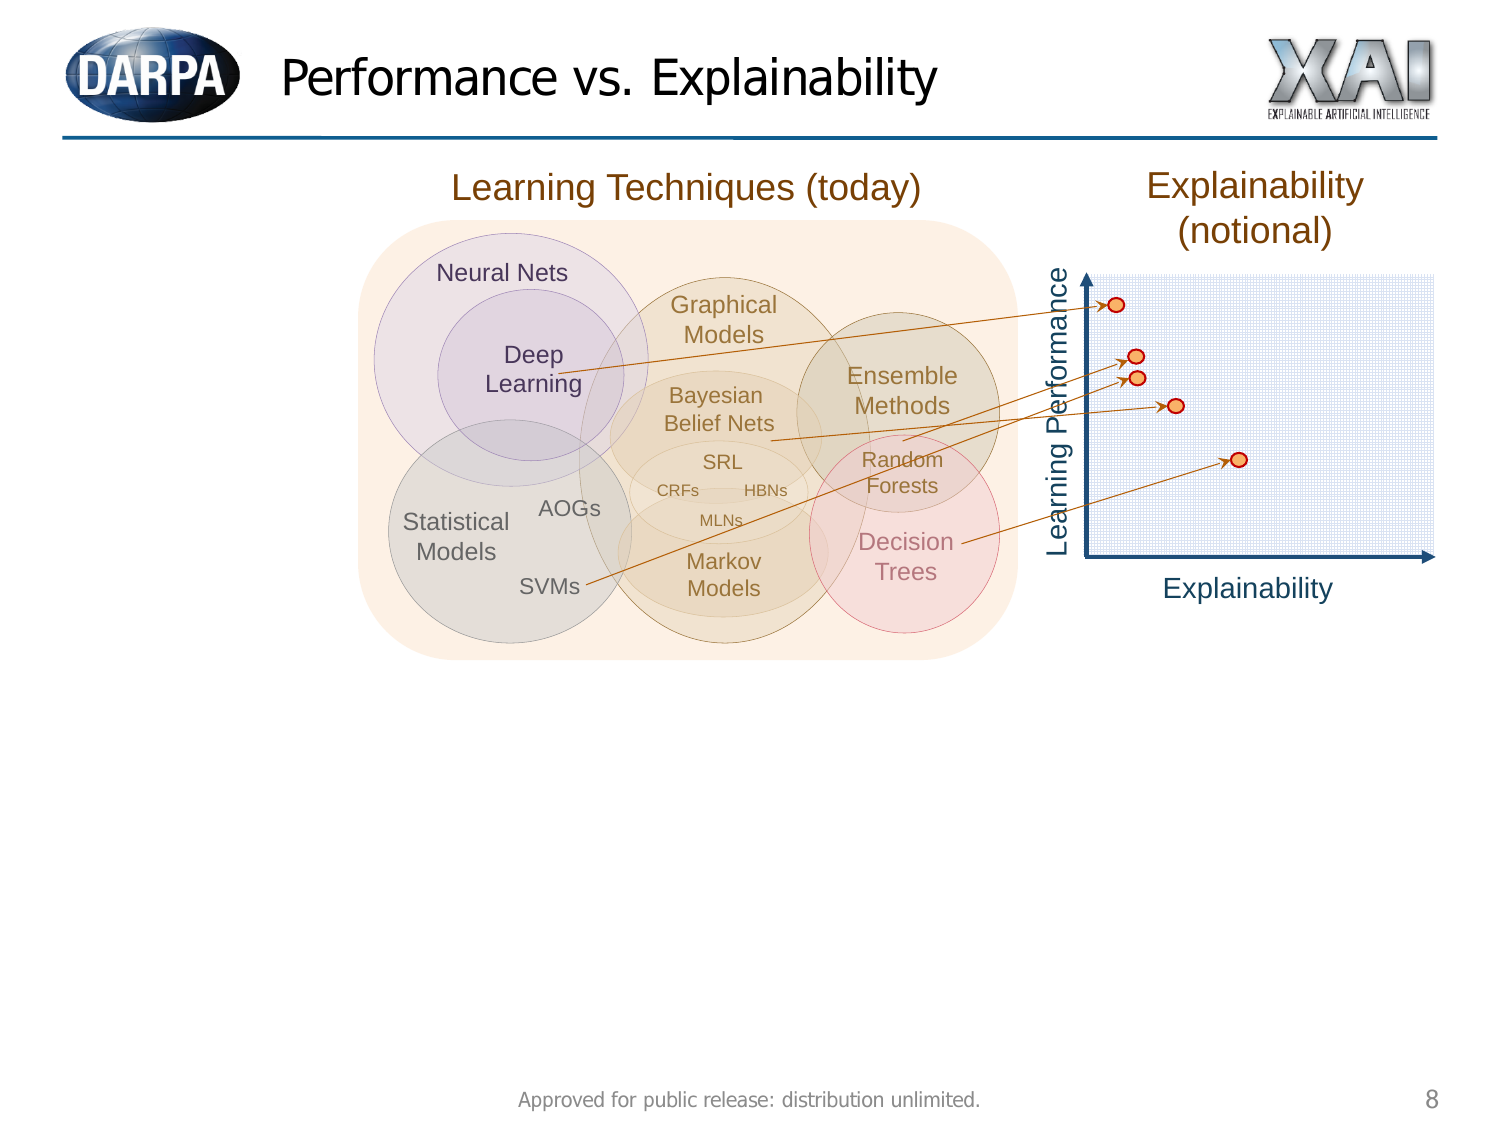

# Performance vs. Explainability
Explainability
(notional)
Learning Techniques (today)

Neural Nets

Graphical
Models

Deep
Learning

Ensemble
Methods

Bayesian
 Belief Nets
Learning Performance

Random
Forests

SRL

CRFs
HBNs
AOGs

Statistical
Models
MLNs
Decision
Trees
Markov Models
Explainability
SVMs
Approved for public release: distribution unlimited.
8